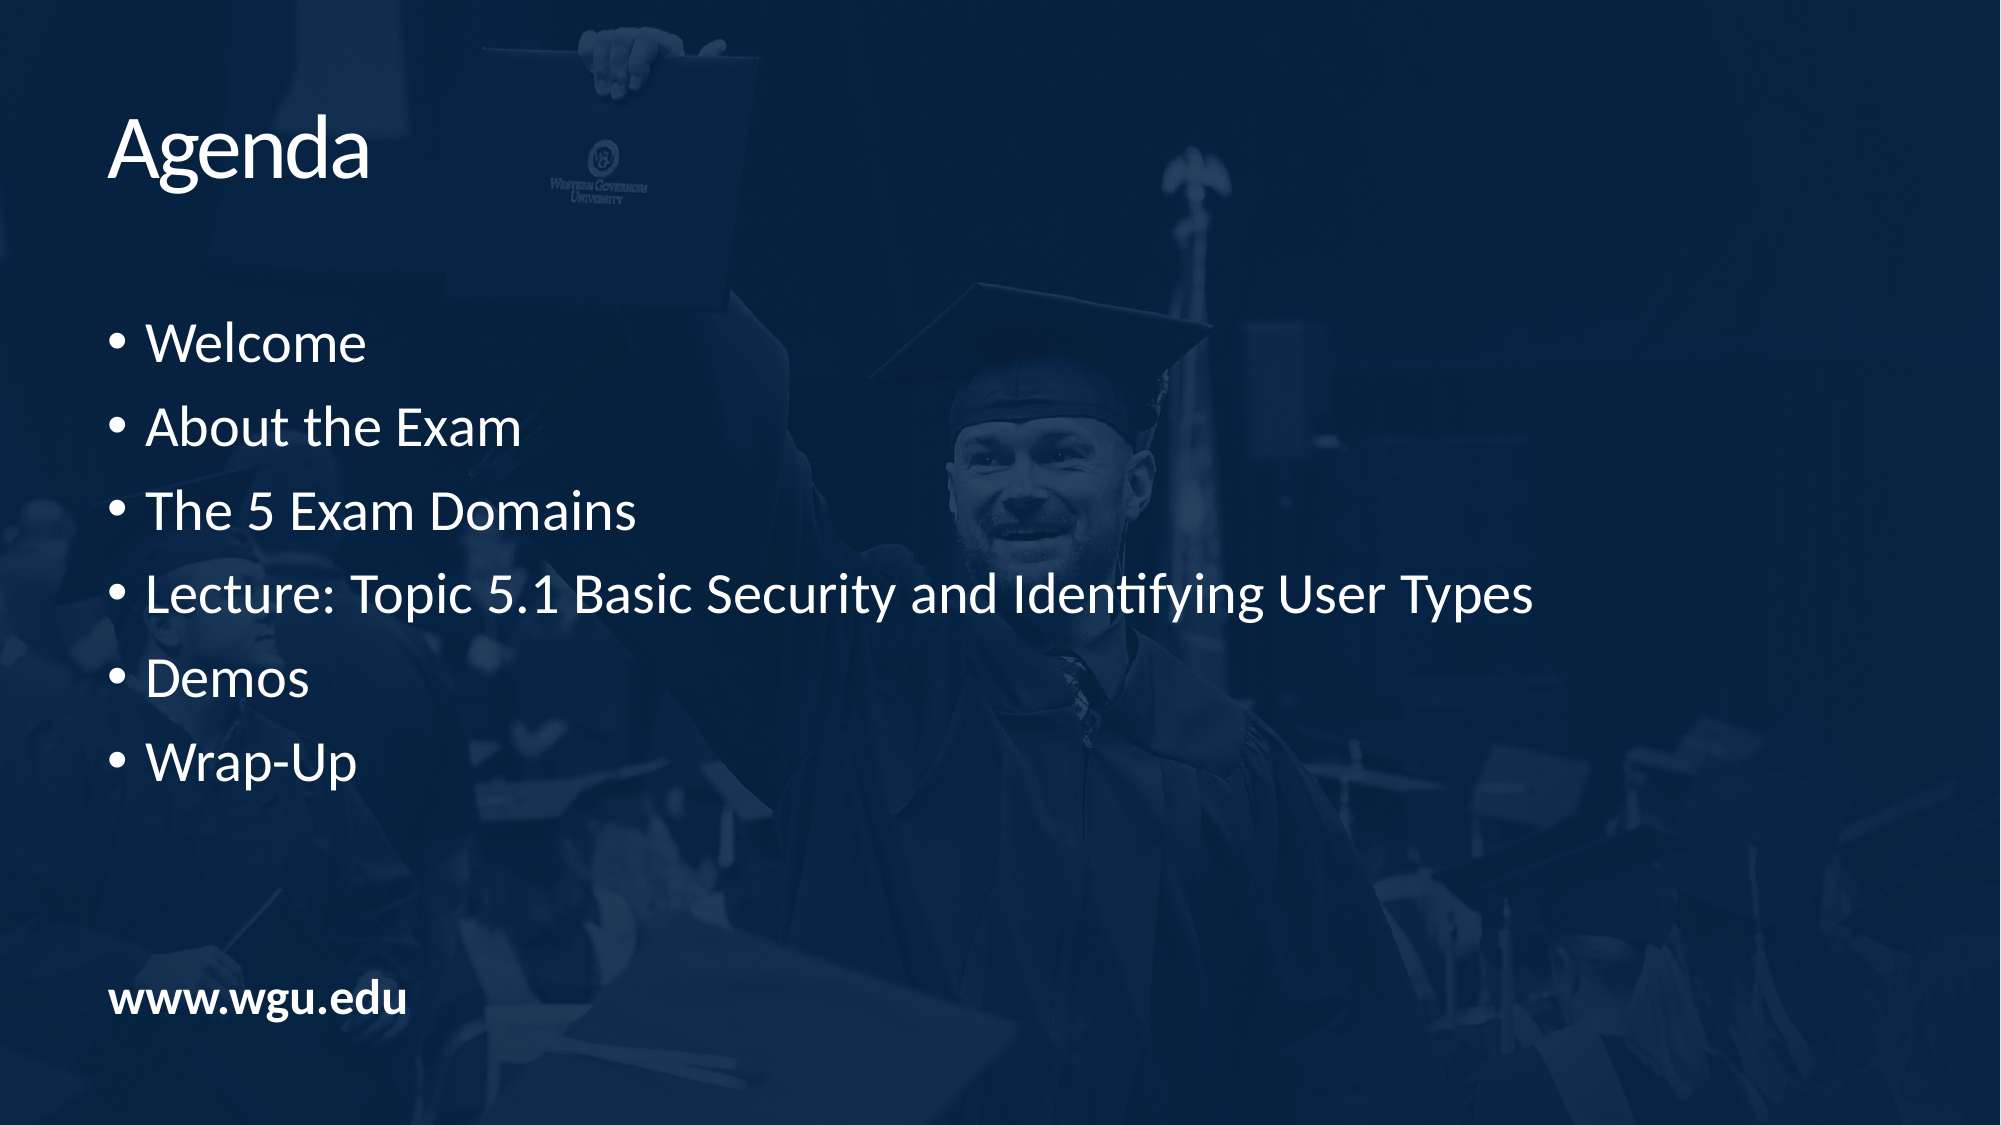

Agenda
Welcome
About the Exam
The 5 Exam Domains
Lecture: Topic 5.1 Basic Security and Identifying User Types
Demos
Wrap-Up